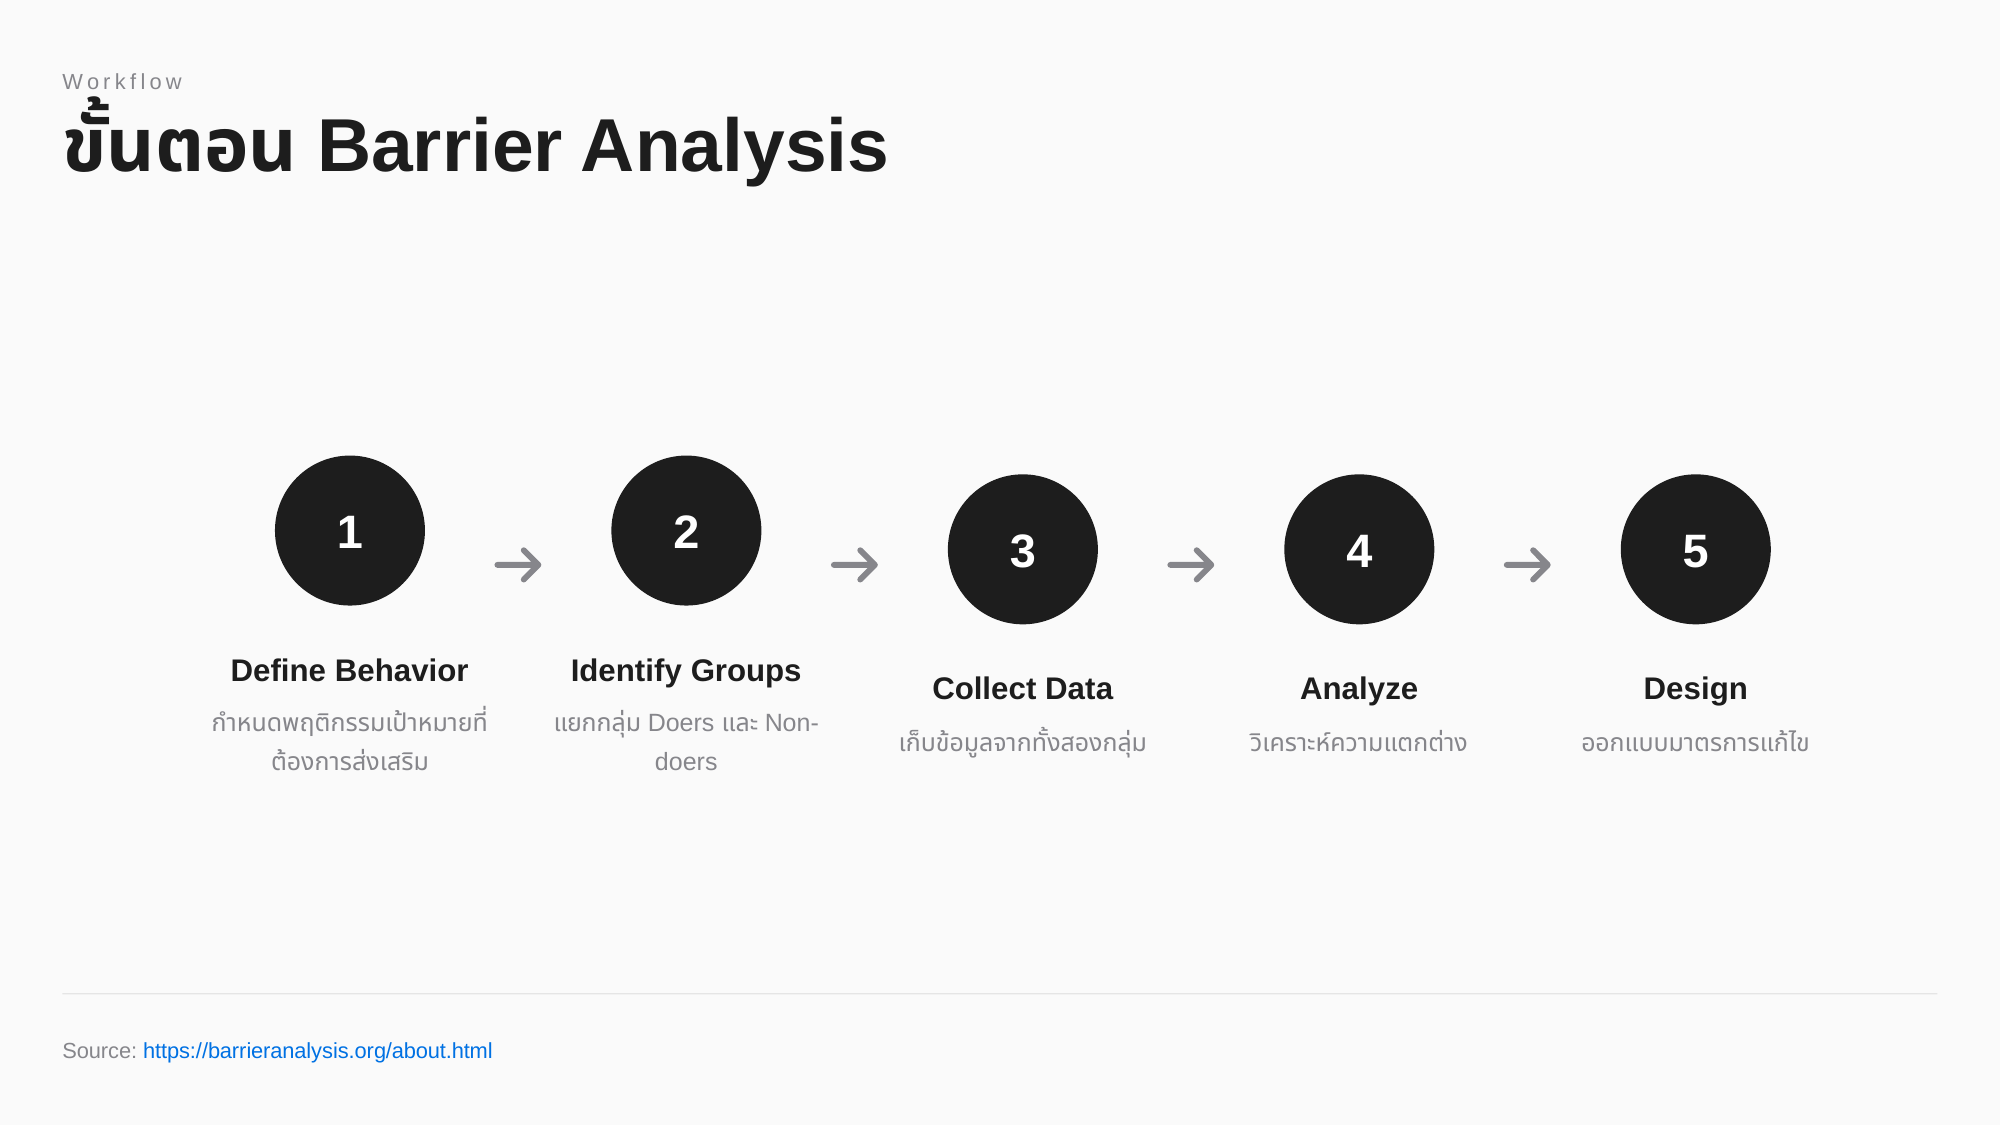

Workflow
ขั้นตอน Barrier Analysis

1
2
3
4
5

Define Behavior
Identify Groups
Collect Data
Analyze
Design
กำหนดพฤติกรรมเป้าหมายที่ต้องการส่งเสริม
แยกกลุ่ม Doers และ Non-doers
เก็บข้อมูลจากทั้งสองกลุ่ม
วิเคราะห์ความแตกต่าง
ออกแบบมาตรการแก้ไข

Source: https://barrieranalysis.org/about.html